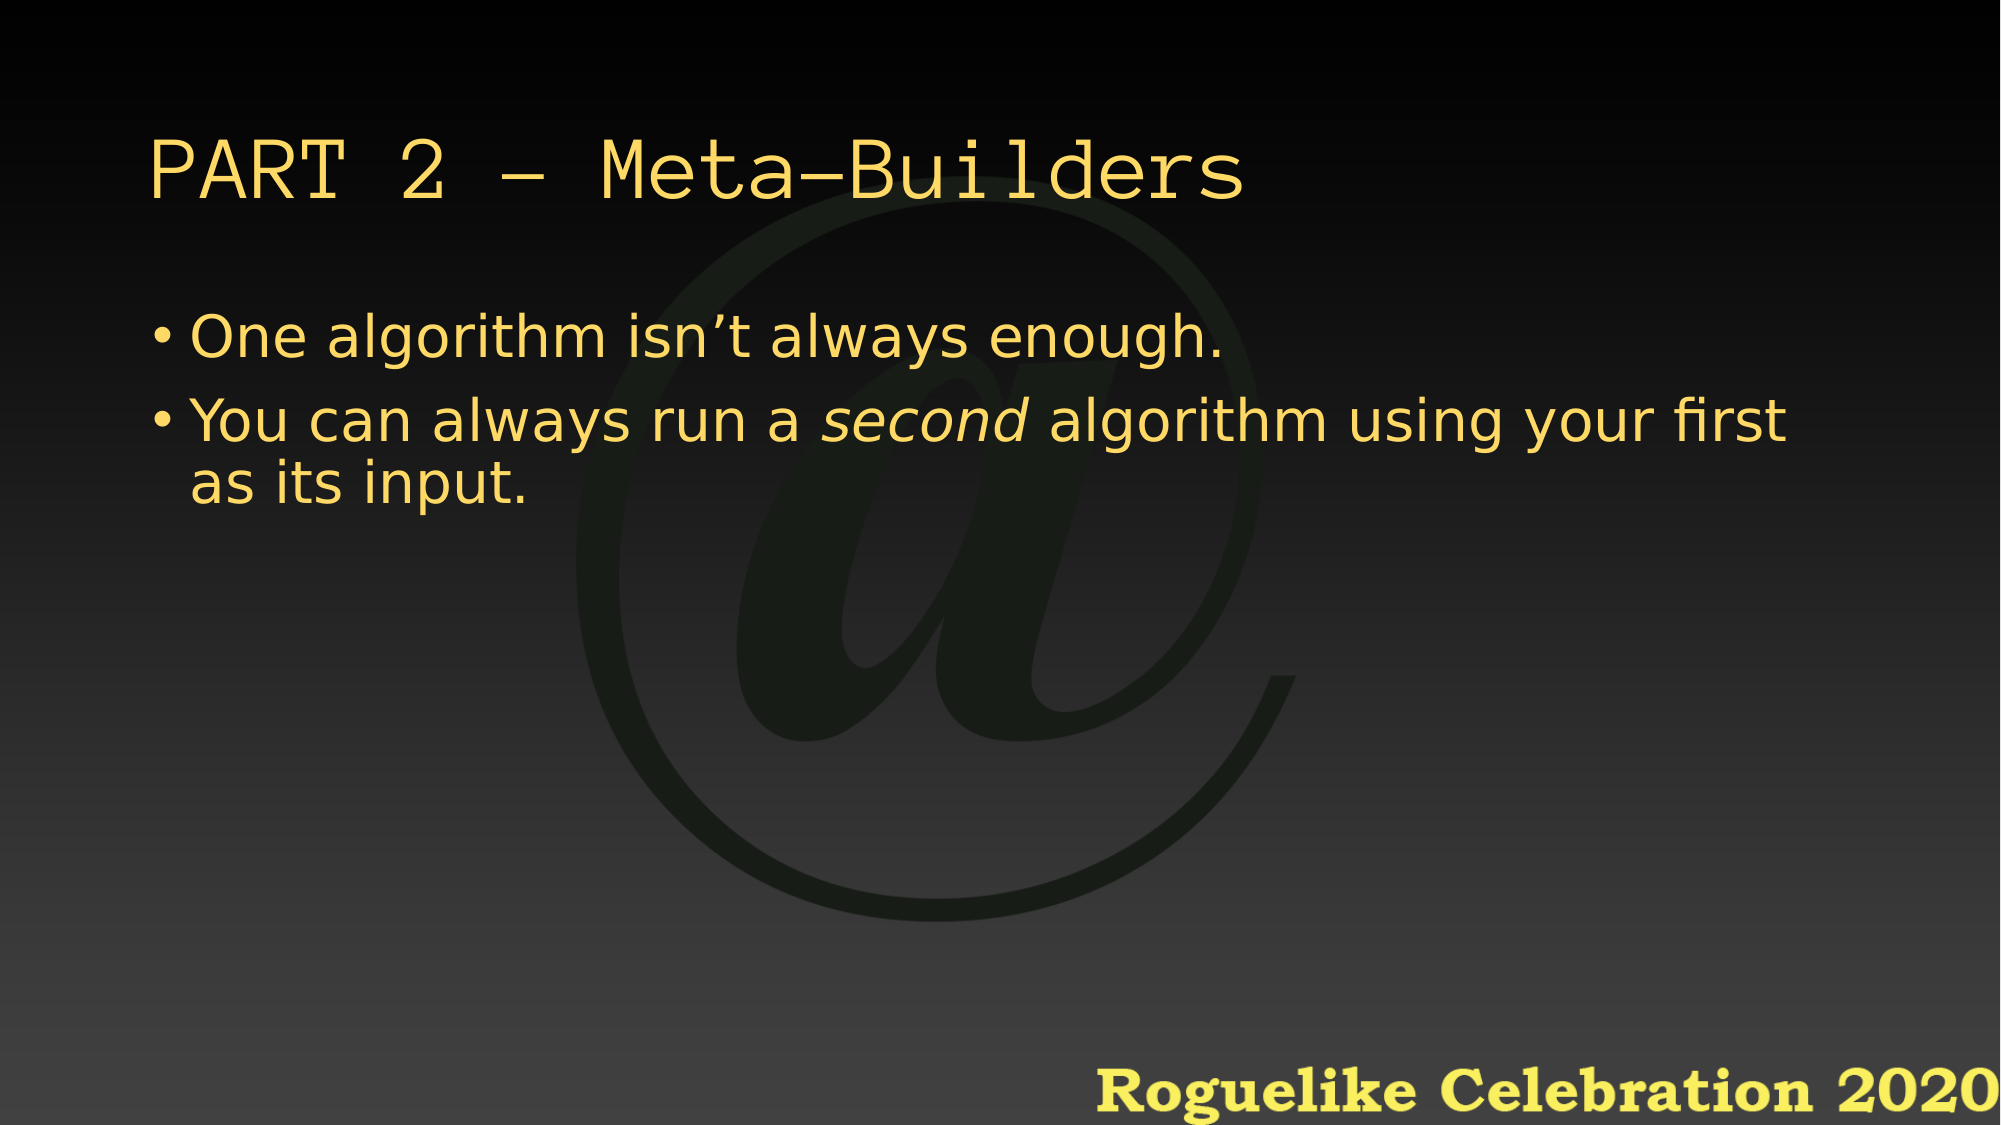

# PART 2 – Meta-Builders
One algorithm isn’t always enough.
You can always run a second algorithm using your first as its input.